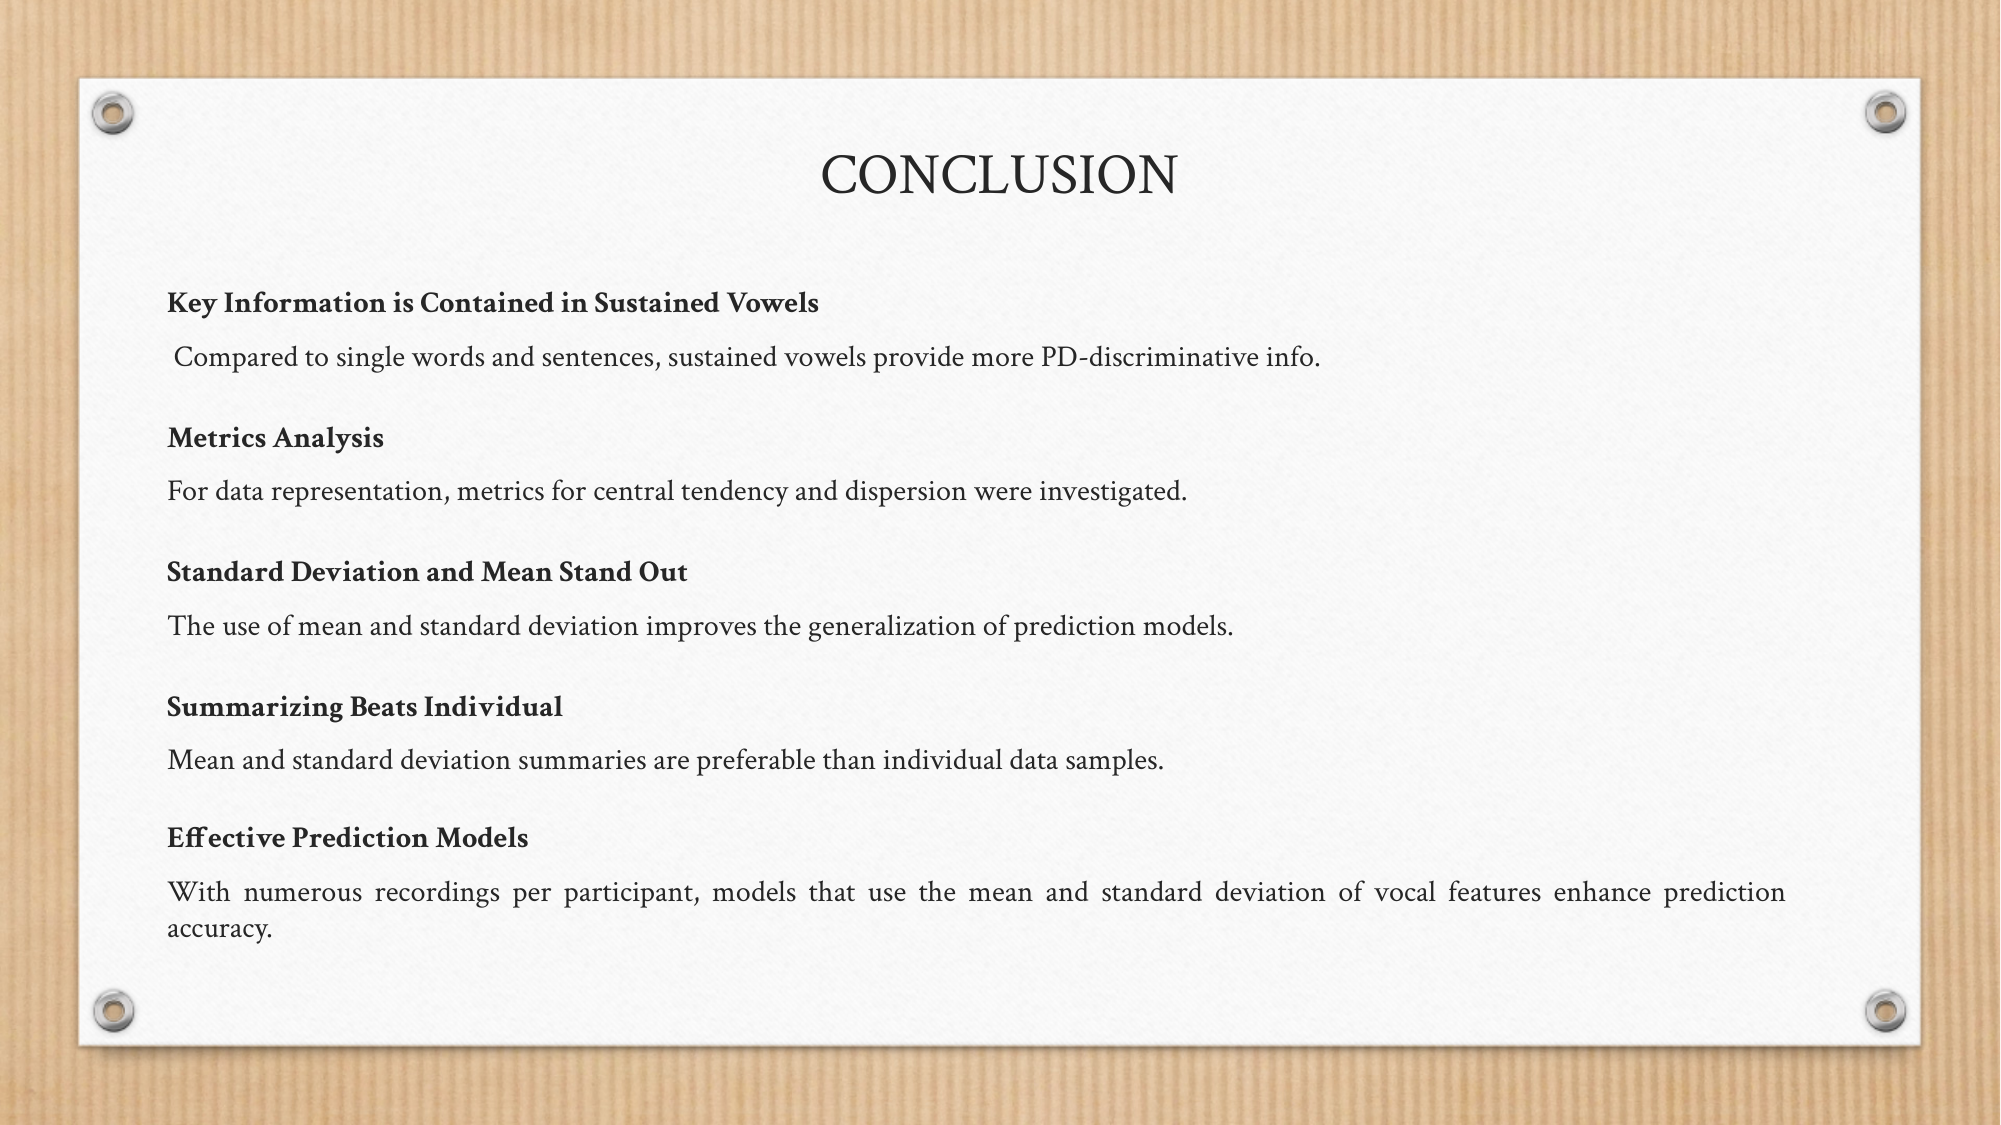

# CONCLUSION
Key Information is Contained in Sustained Vowels
 Compared to single words and sentences, sustained vowels provide more PD-discriminative info.

Metrics Analysis
For data representation, metrics for central tendency and dispersion were investigated.

Standard Deviation and Mean Stand Out
The use of mean and standard deviation improves the generalization of prediction models.

Summarizing Beats Individual
Mean and standard deviation summaries are preferable than individual data samples.

Effective Prediction Models
With numerous recordings per participant, models that use the mean and standard deviation of vocal features enhance prediction accuracy.